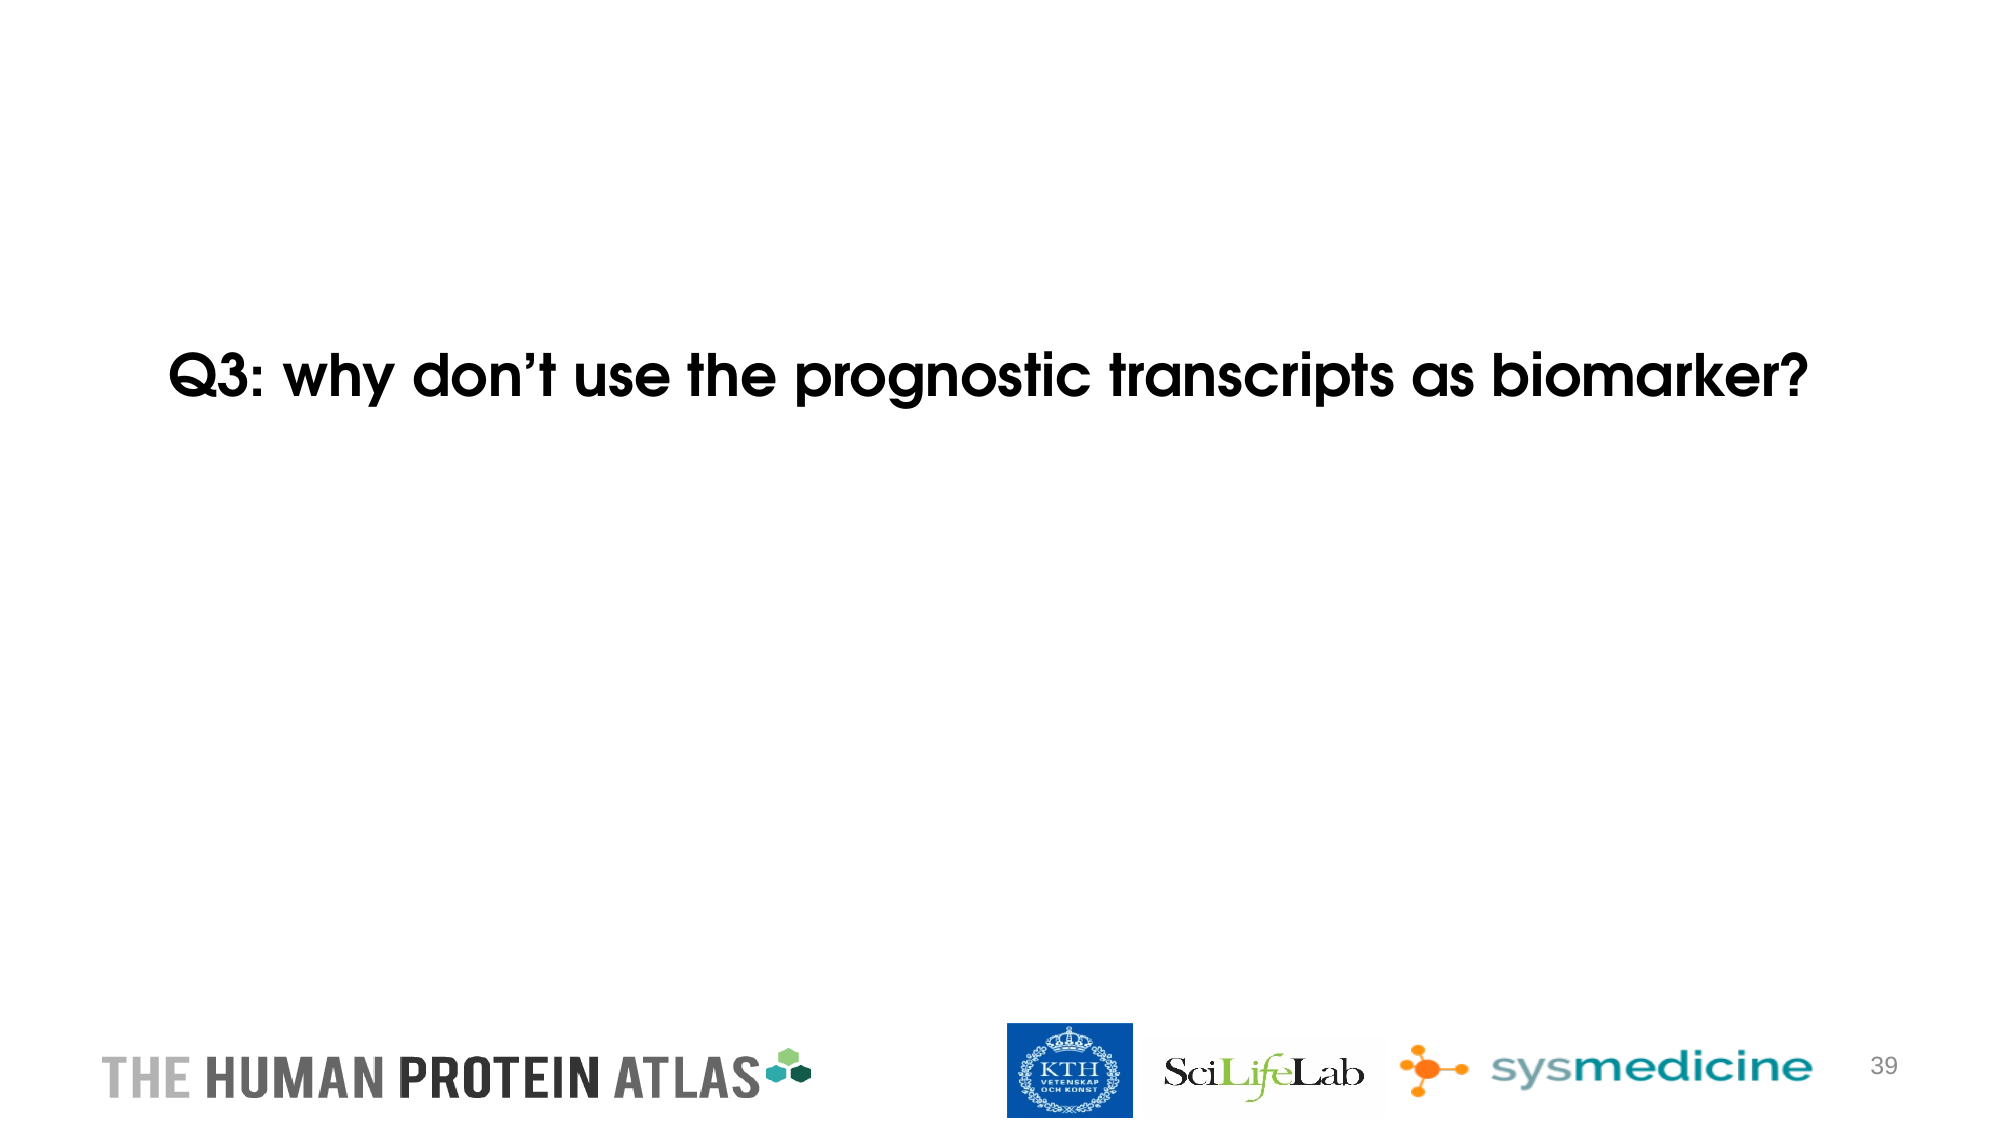

# Q3: why don’t use the prognostic transcripts as biomarker?
39